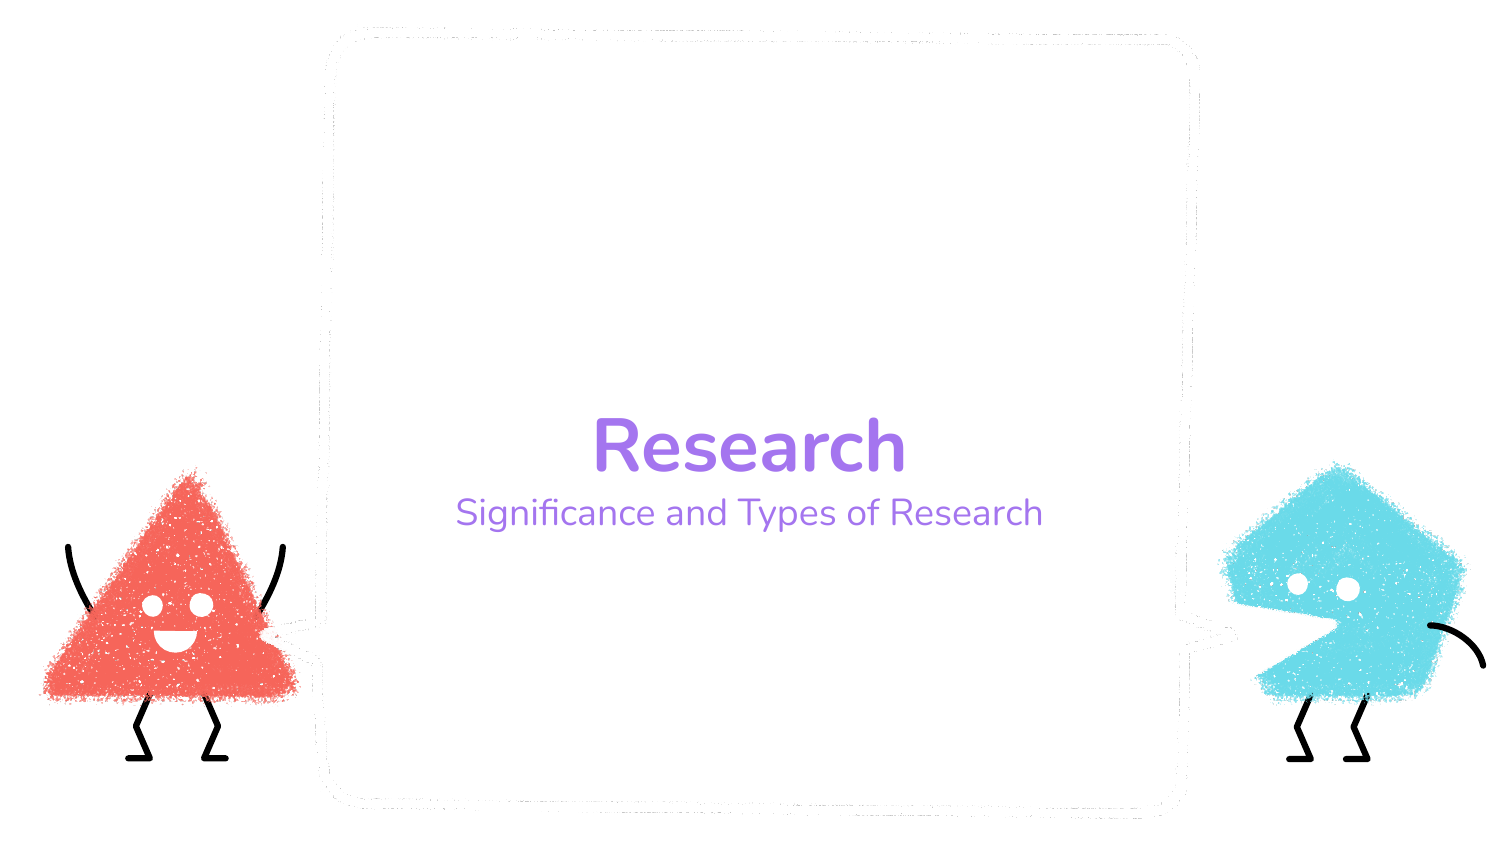

# Research
Significance and Types of Research